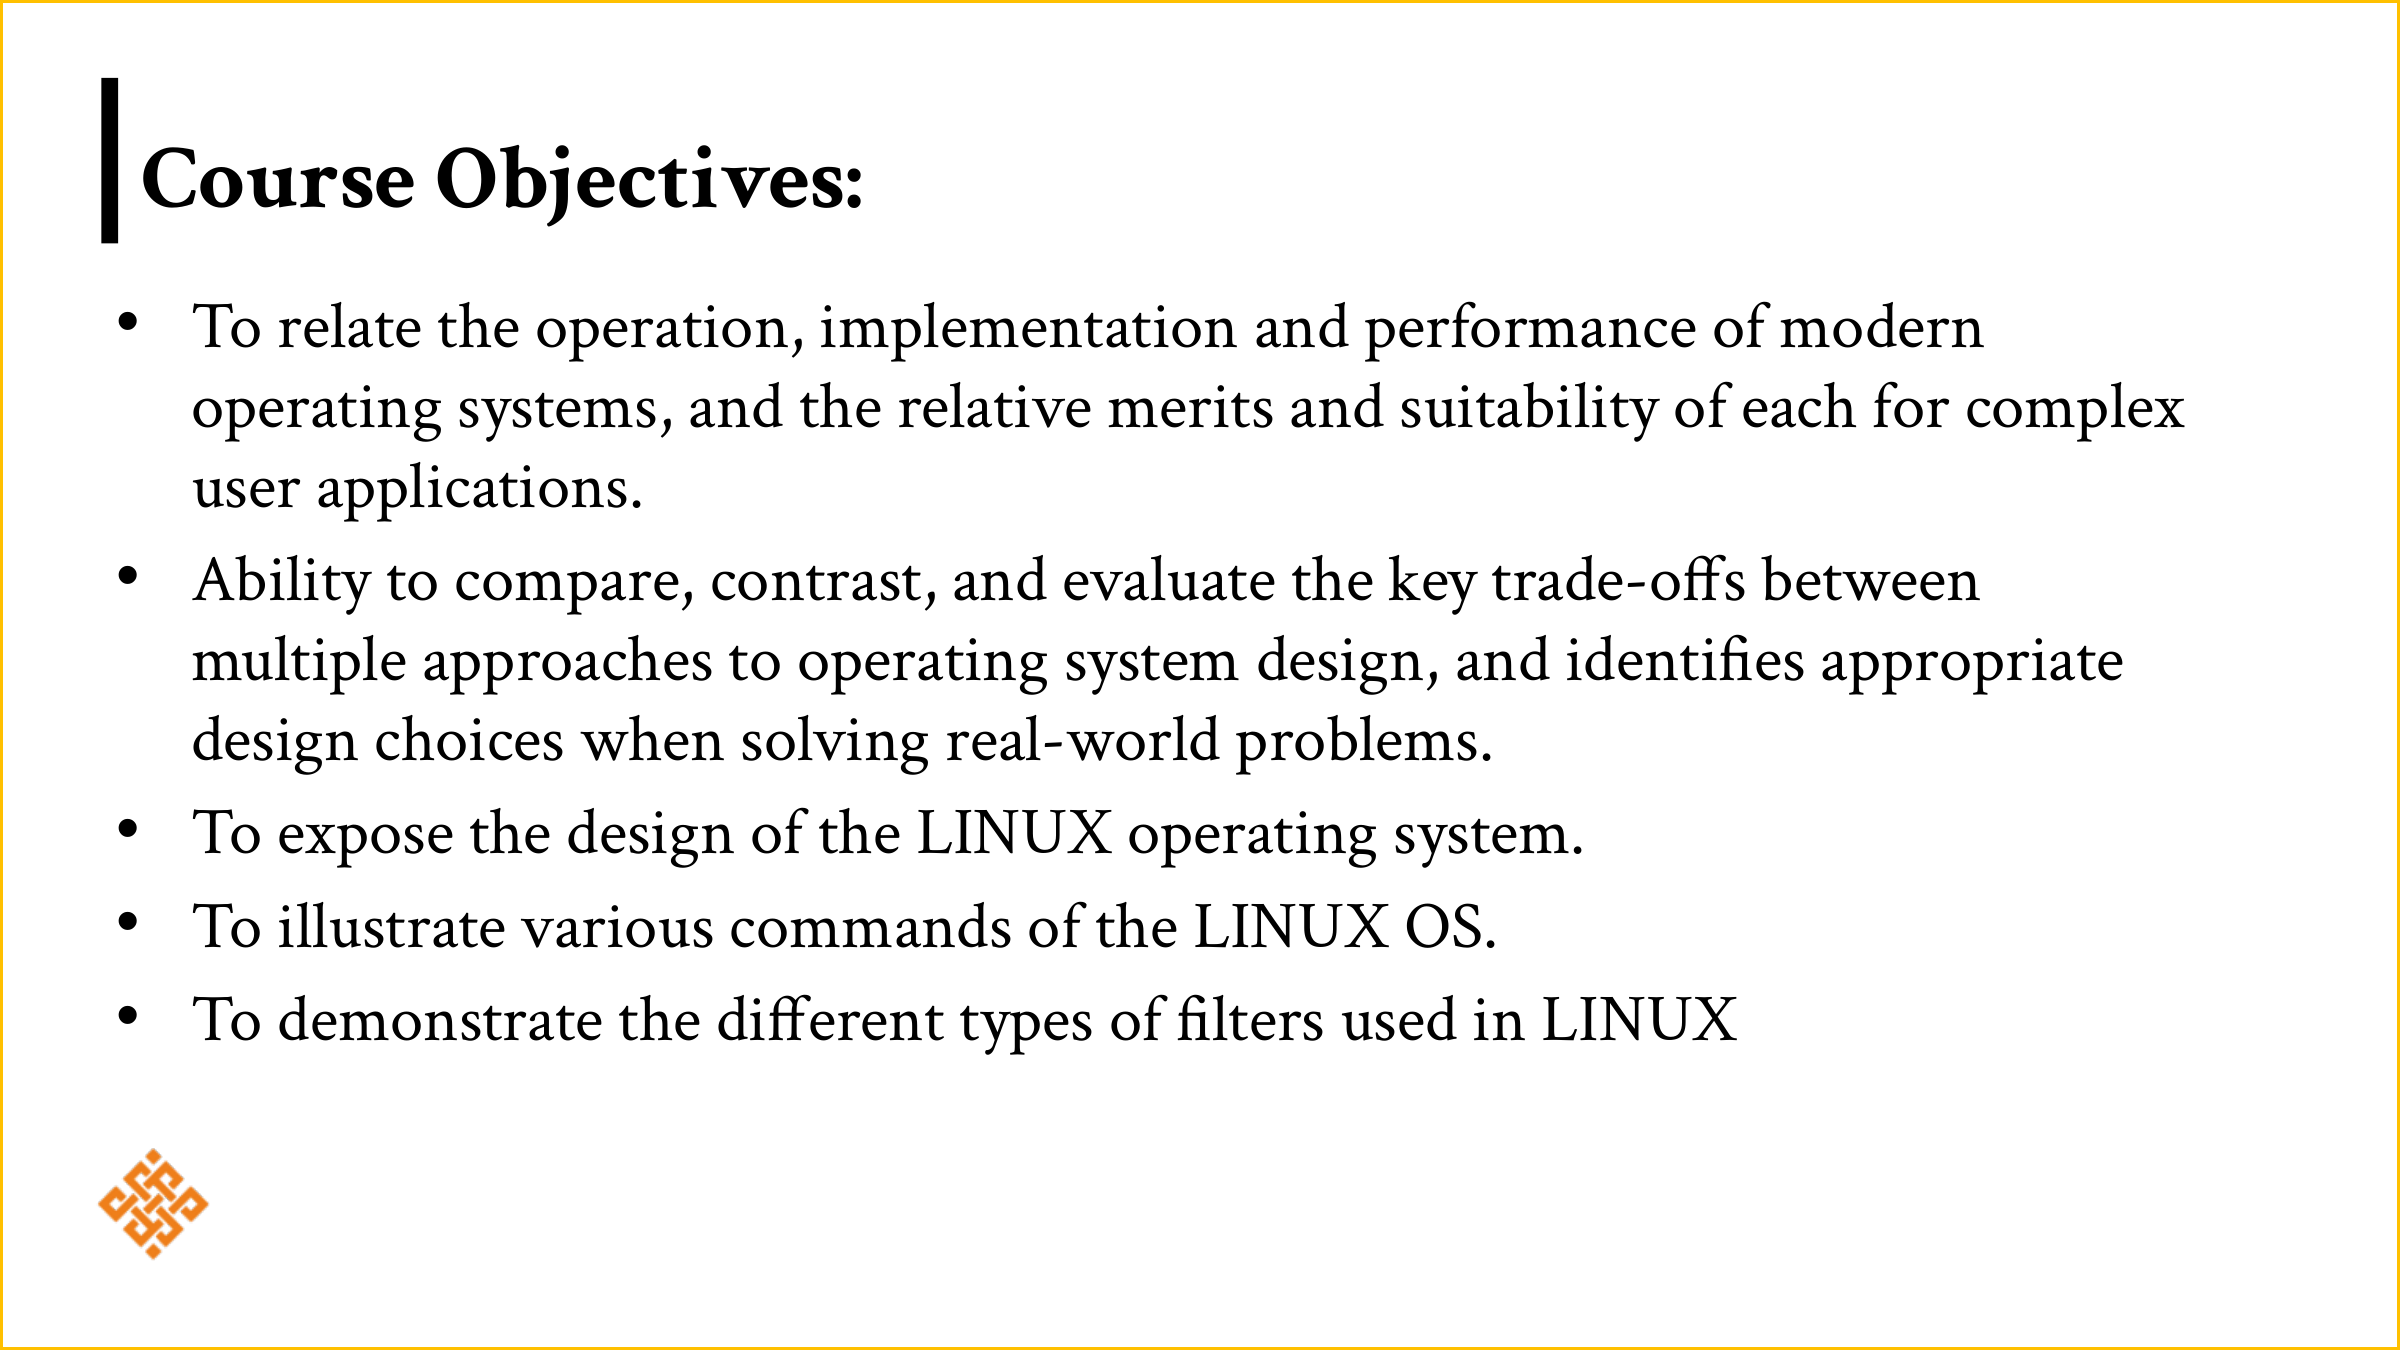

Course Objectives:
To relate the operation, implementation and performance of modern operating systems, and the relative merits and suitability of each for complex user applications.
Ability to compare, contrast, and evaluate the key trade-offs between multiple approaches to operating system design, and identifies appropriate design choices when solving real-world problems.
To expose the design of the LINUX operating system.
To illustrate various commands of the LINUX OS.
To demonstrate the different types of filters used in LINUX